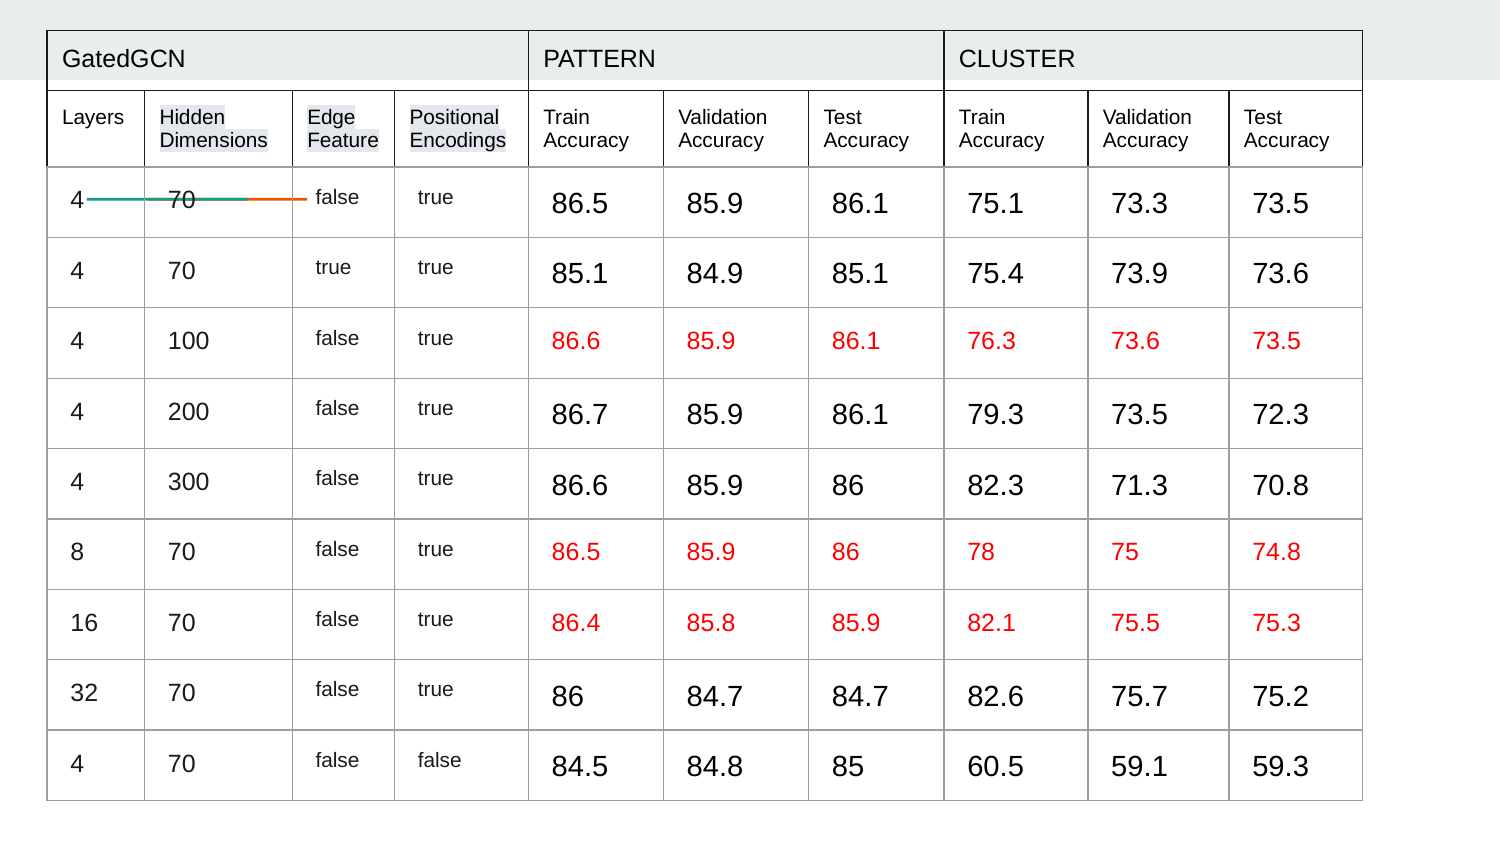

| GatedGCN |  |  |  | PATTERN |  |  | CLUSTER |  |  |
| --- | --- | --- | --- | --- | --- | --- | --- | --- | --- |
| Layers | Hidden Dimensions | Edge Feature | Positional Encodings | Train Accuracy | Validation Accuracy | Test Accuracy | Train Accuracy | Validation Accuracy | Test Accuracy |
| 4 | 70 | false | true | 86.5 | 85.9 | 86.1 | 75.1 | 73.3 | 73.5 |
| 4 | 70 | true | true | 85.1 | 84.9 | 85.1 | 75.4 | 73.9 | 73.6 |
| 4 | 100 | false | true | 86.6 | 85.9 | 86.1 | 76.3 | 73.6 | 73.5 |
| 4 | 200 | false | true | 86.7 | 85.9 | 86.1 | 79.3 | 73.5 | 72.3 |
| 4 | 300 | false | true | 86.6 | 85.9 | 86 | 82.3 | 71.3 | 70.8 |
| 8 | 70 | false | true | 86.5 | 85.9 | 86 | 78 | 75 | 74.8 |
| 16 | 70 | false | true | 86.4 | 85.8 | 85.9 | 82.1 | 75.5 | 75.3 |
| 32 | 70 | false | true | 86 | 84.7 | 84.7 | 82.6 | 75.7 | 75.2 |
| 4 | 70 | false | false | 84.5 | 84.8 | 85 | 60.5 | 59.1 | 59.3 |